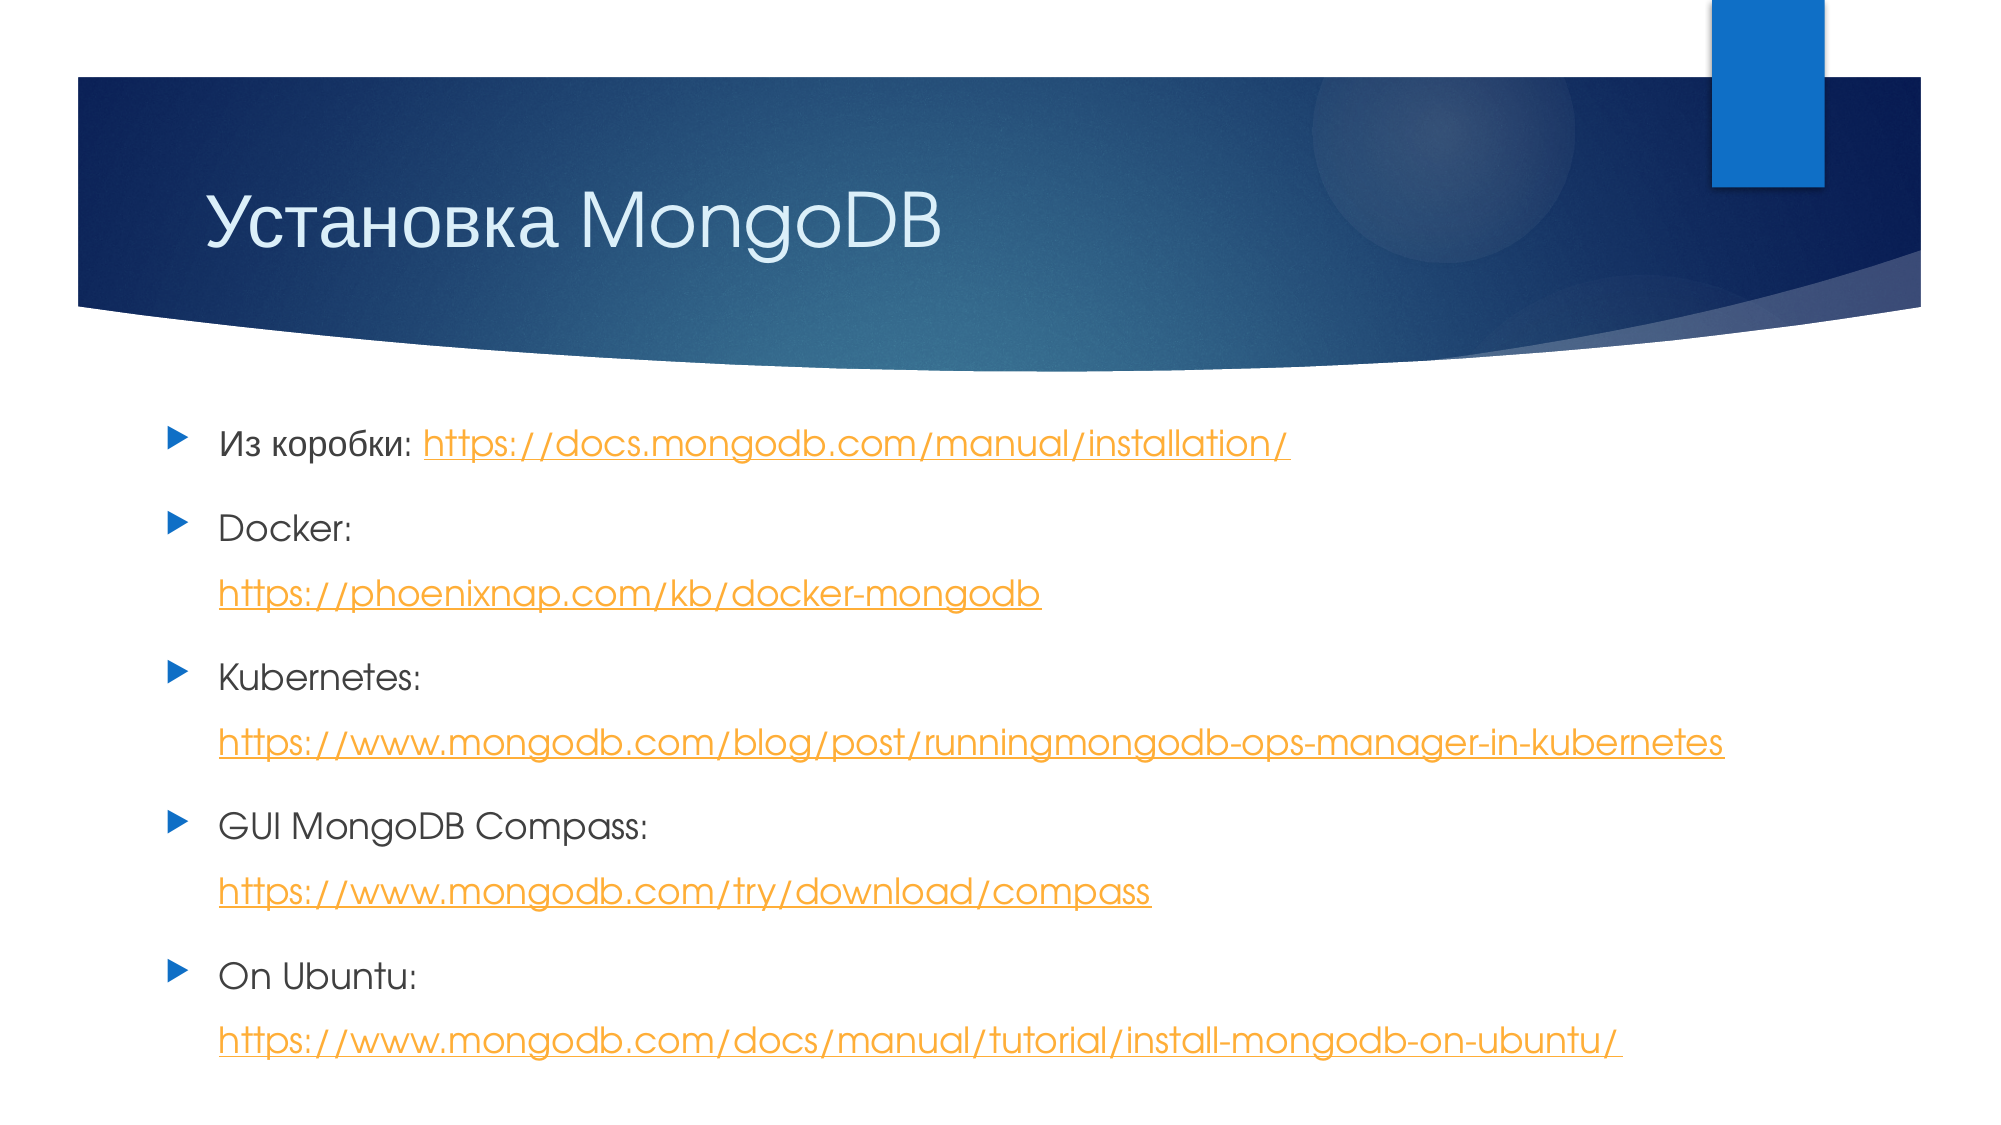

# Установка MongoDB
Из коробки: https://docs.mongodb.com/manual/installation/
Docker:
https://phoenixnap.com/kb/docker-mongodb
Kubernetes: https://www.mongodb.com/blog/post/runningmongodb-ops-manager-in-kubernetes
GUI MongoDB Compass:
https://www.mongodb.com/try/download/compass
On Ubuntu:
https://www.mongodb.com/docs/manual/tutorial/install-mongodb-on-ubuntu/